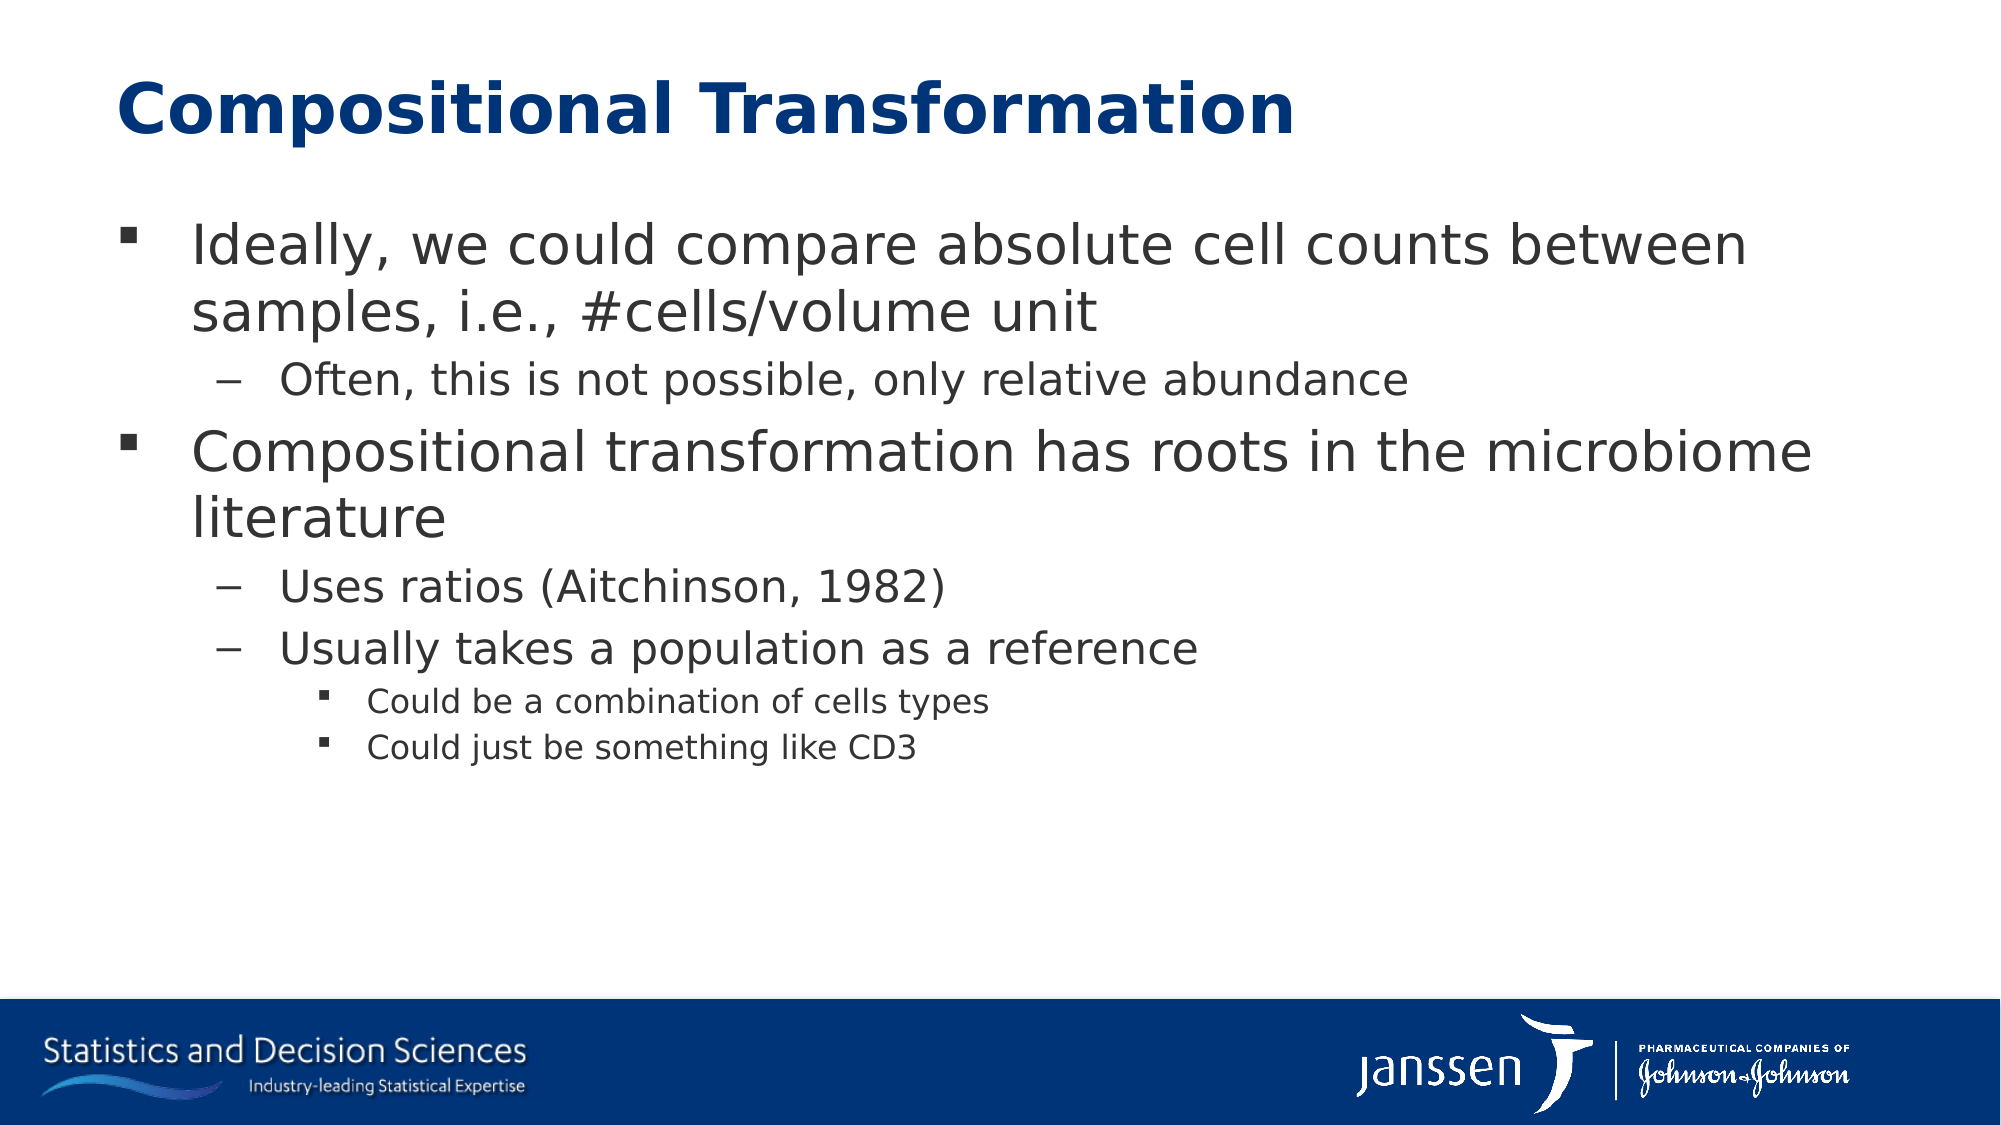

# Compositional Transformation
Ideally, we could compare absolute cell counts between samples, i.e., #cells/volume unit
Often, this is not possible, only relative abundance
Compositional transformation has roots in the microbiome literature
Uses ratios (Aitchinson, 1982)
Usually takes a population as a reference
Could be a combination of cells types
Could just be something like CD3